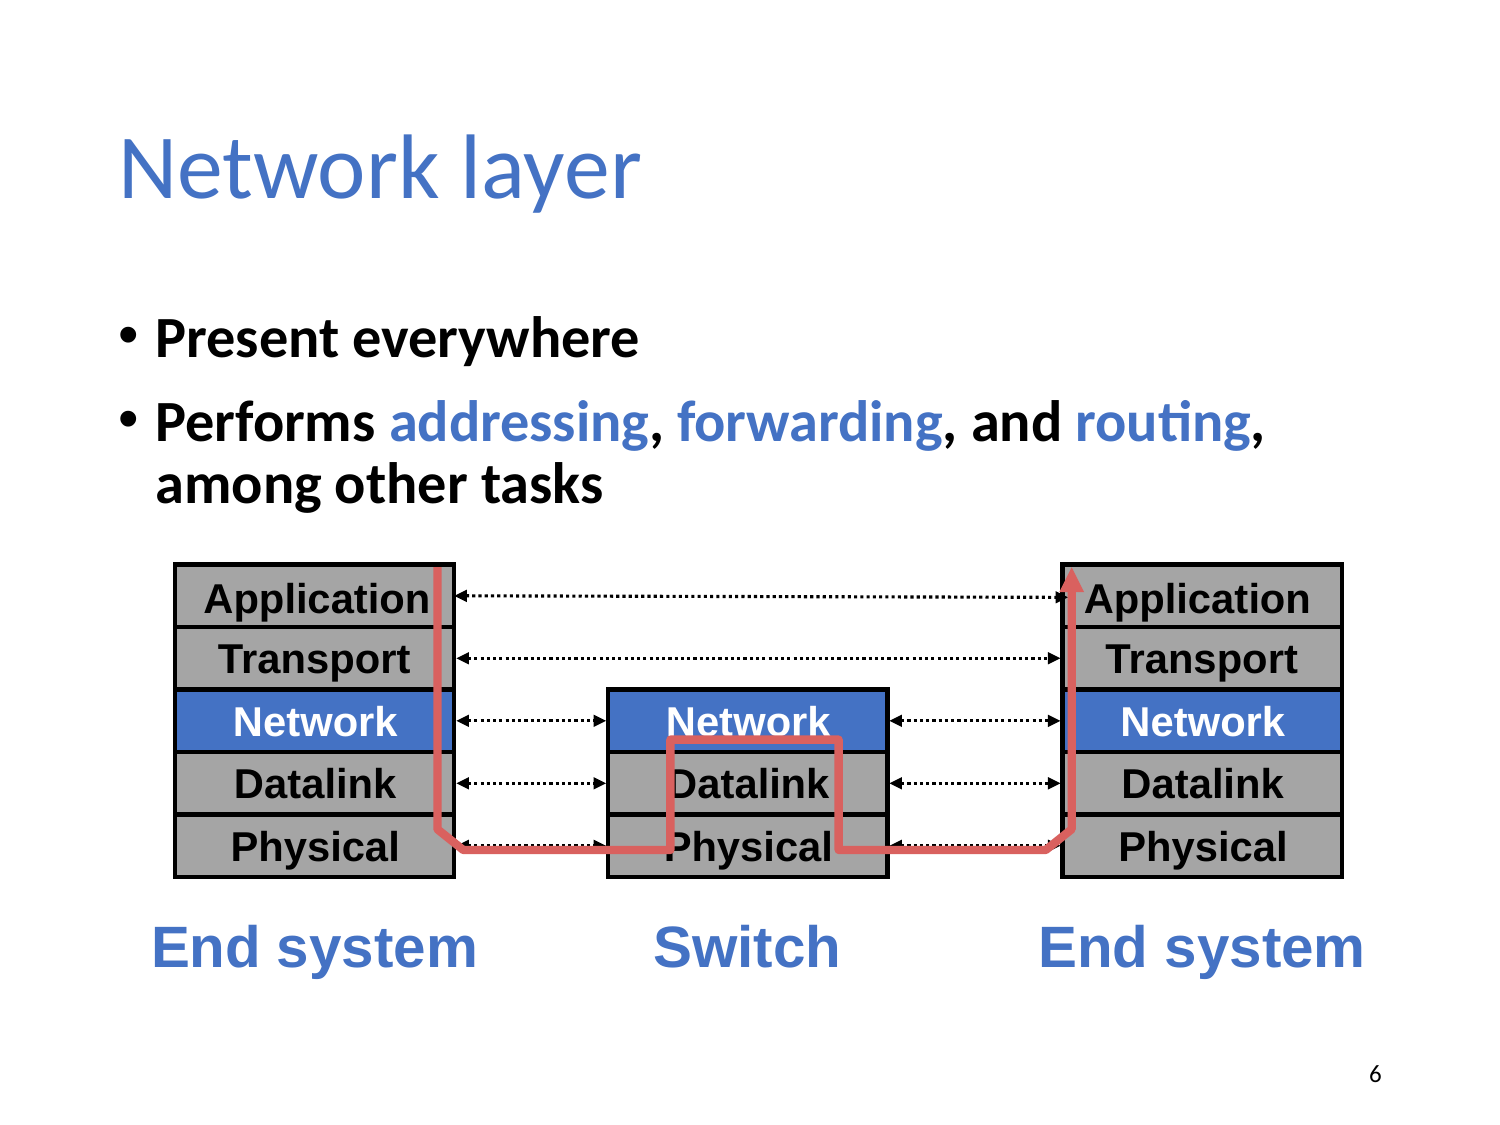

# Network layer
Present everywhere
Performs addressing, forwarding, and routing, among other tasks

Application

Application

Transport
Transport

Network
Network
Network

Datalink
Datalink
Datalink

Physical
Physical
Physical

End system
Switch
End system
6